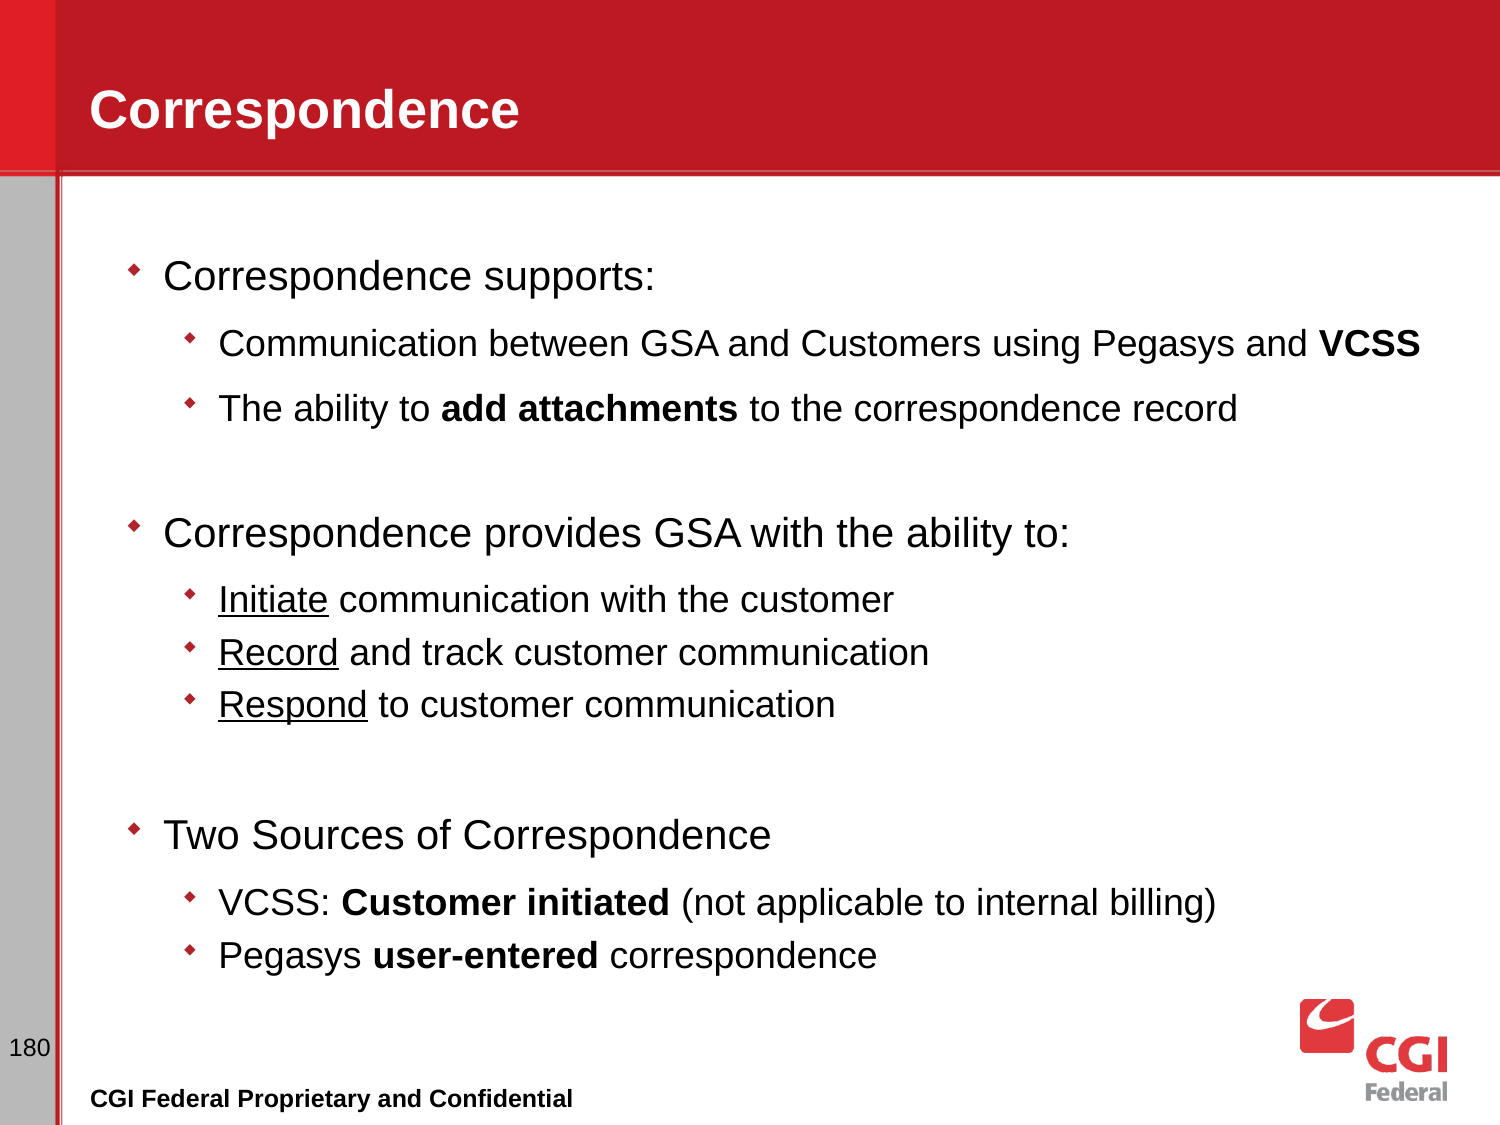

# Correspondence
Correspondence supports:
Communication between GSA and Customers using Pegasys and VCSS
The ability to add attachments to the correspondence record

Correspondence provides GSA with the ability to:
Initiate communication with the customer
Record and track customer communication
Respond to customer communication

Two Sources of Correspondence
VCSS: Customer initiated (not applicable to internal billing)
Pegasys user-entered correspondence

180
CGI Federal Proprietary and Confidential